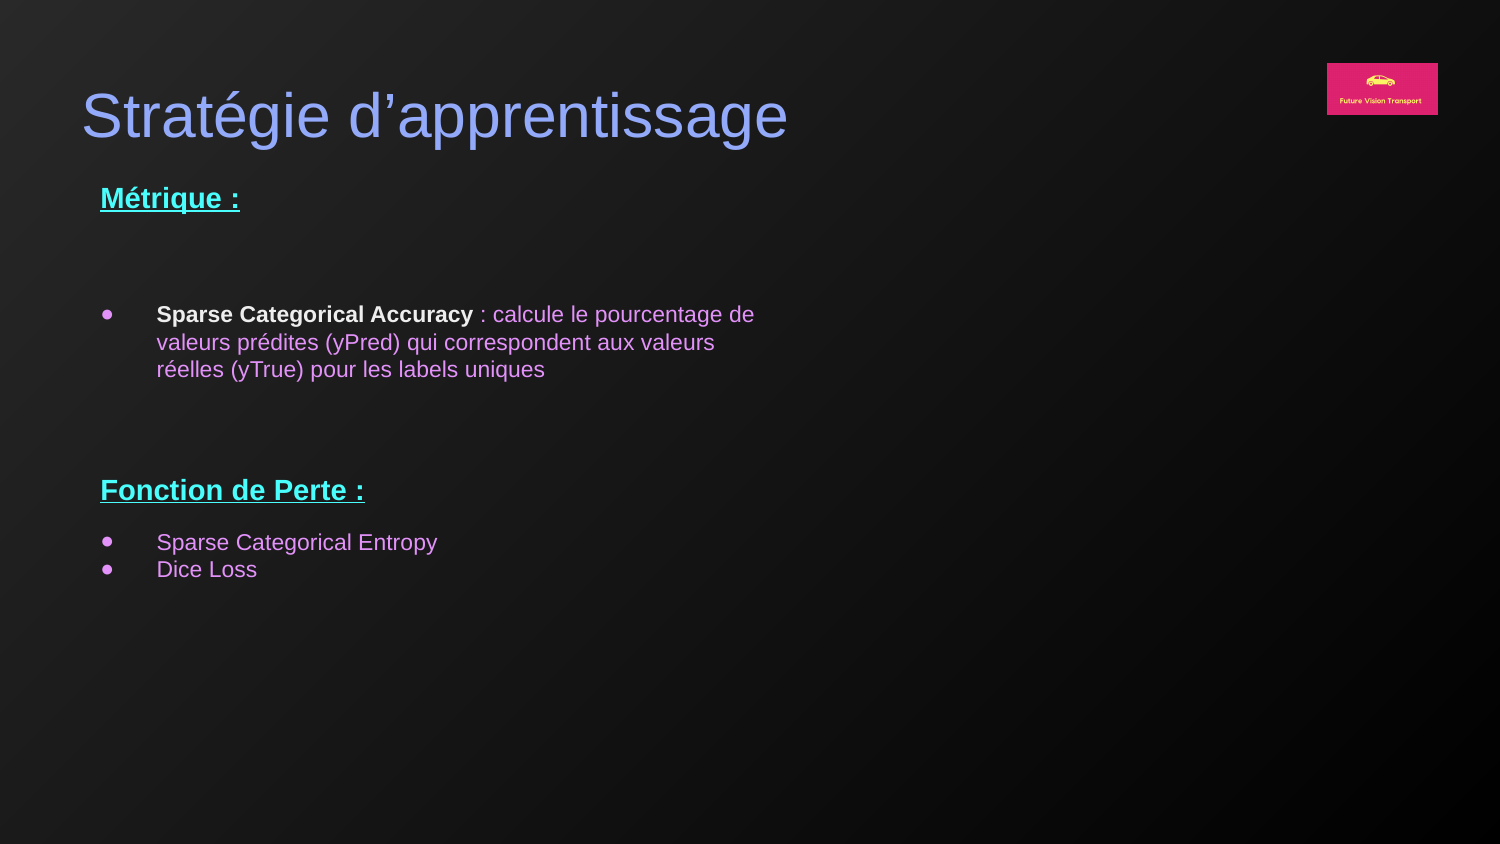

Stratégie d’apprentissage
Métrique :

Sparse Categorical Accuracy : calcule le pourcentage de valeurs prédites (yPred) qui correspondent aux valeurs réelles (yTrue) pour les labels uniques

Sparse Categorical Entropy
Dice Loss

Fonction de Perte :